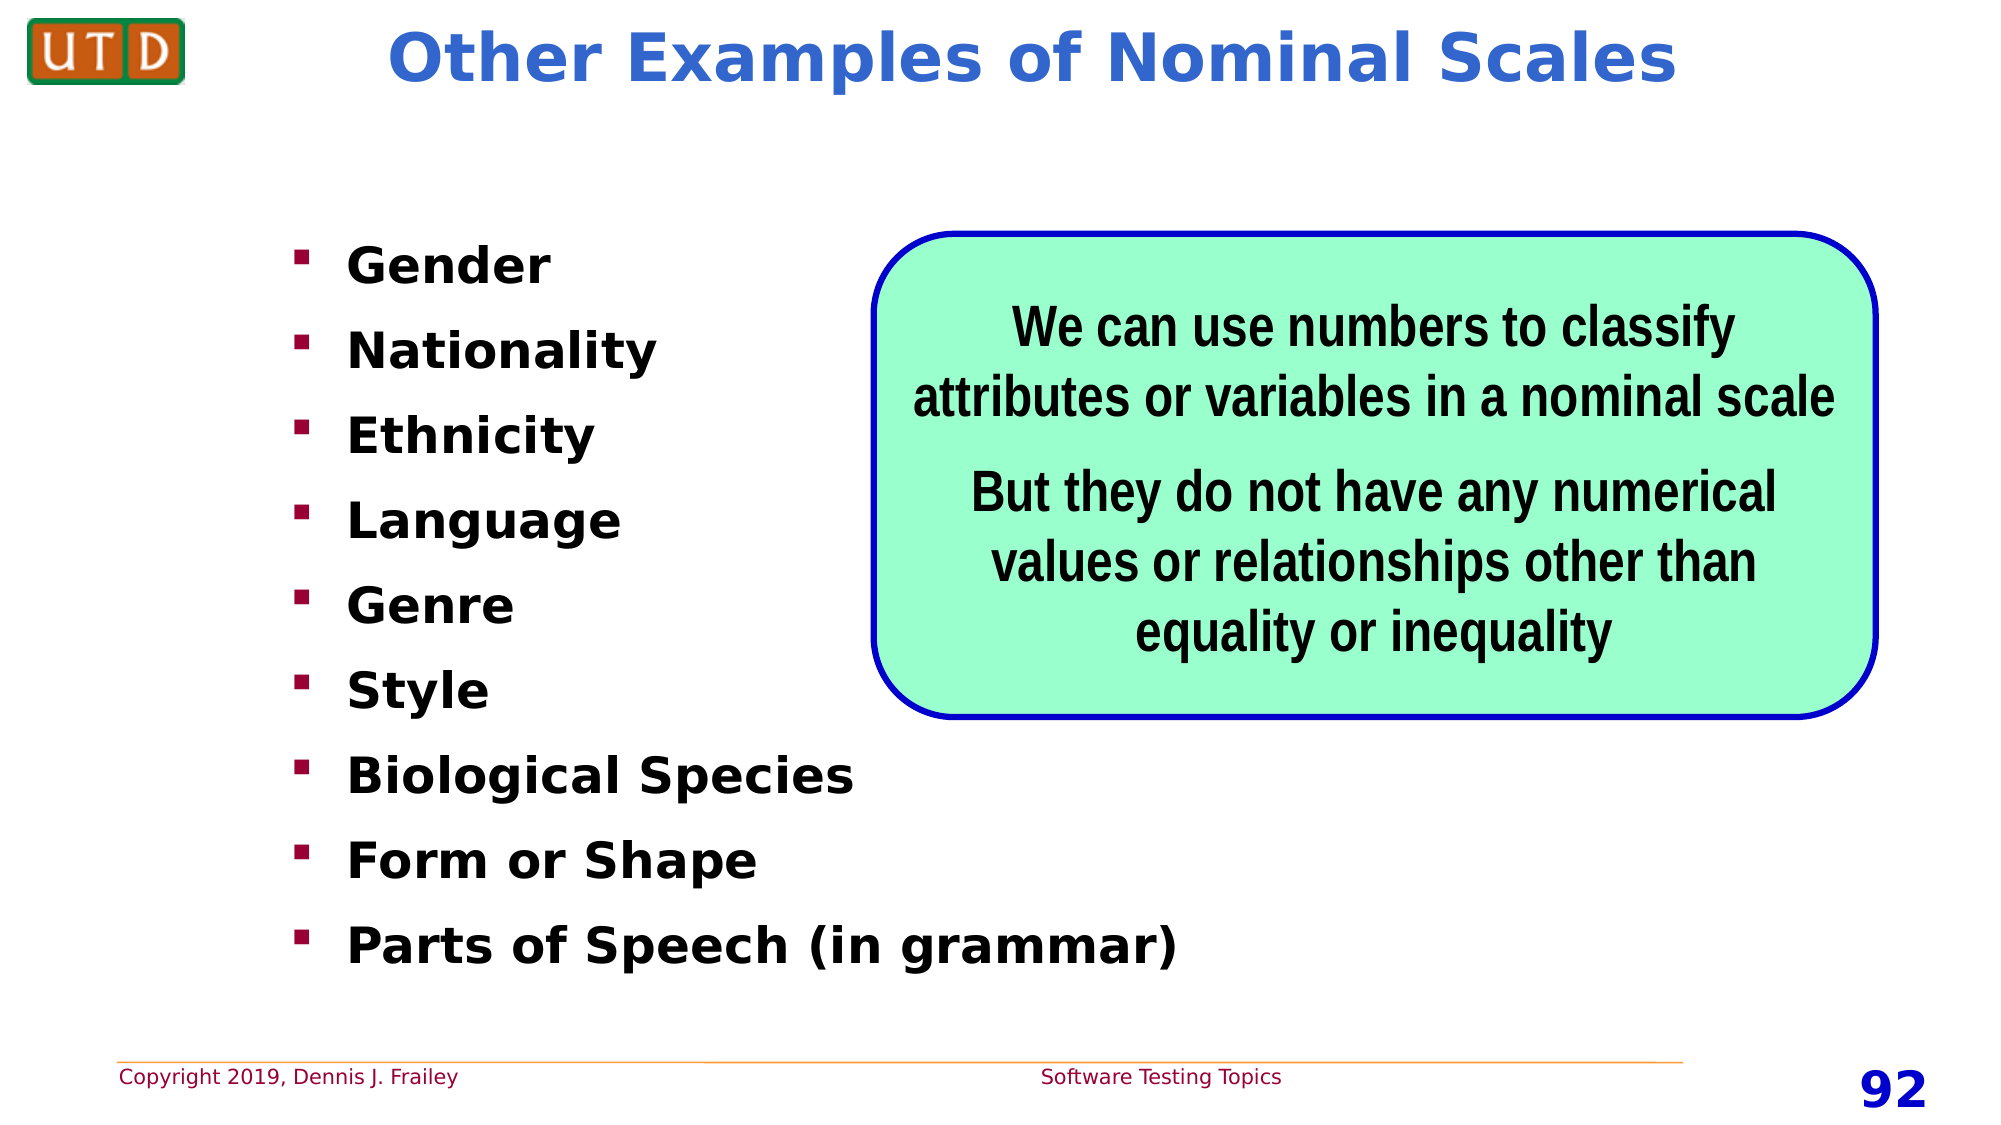

# Other Examples of Nominal Scales
Gender
Nationality
Ethnicity
Language
Genre
Style
Biological Species
Form or Shape
Parts of Speech (in grammar)
We can use numbers to classify attributes or variables in a nominal scale
But they do not have any numerical values or relationships other than equality or inequality